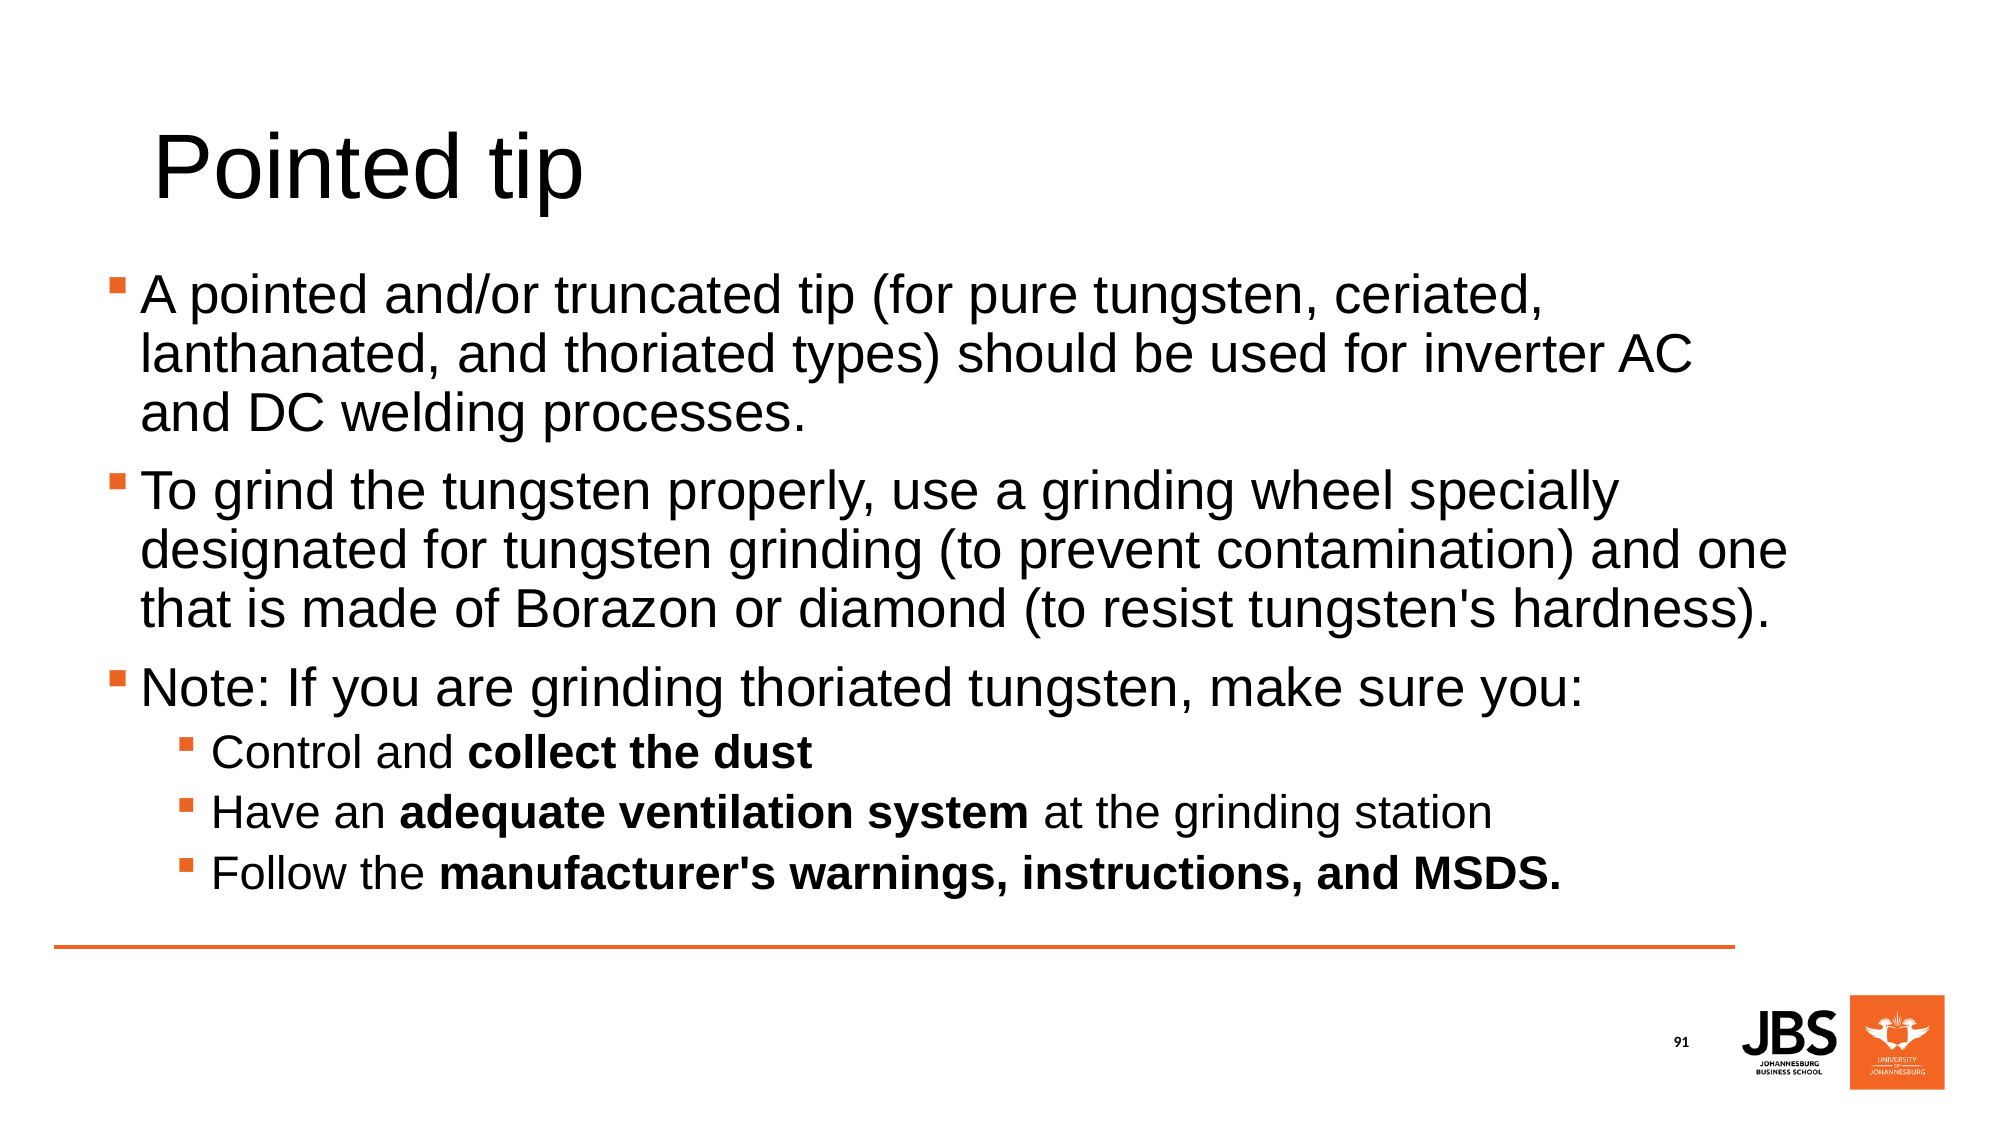

# Pointed tip
A pointed and/or truncated tip (for pure tungsten, ceriated, lanthanated, and thoriated types) should be used for inverter AC and DC welding processes.
To grind the tungsten properly, use a grinding wheel specially designated for tungsten grinding (to prevent contamination) and one that is made of Borazon or diamond (to resist tungsten's hardness).
Note: If you are grinding thoriated tungsten, make sure you:
Control and collect the dust
Have an adequate ventilation system at the grinding station
Follow the manufacturer's warnings, instructions, and MSDS.